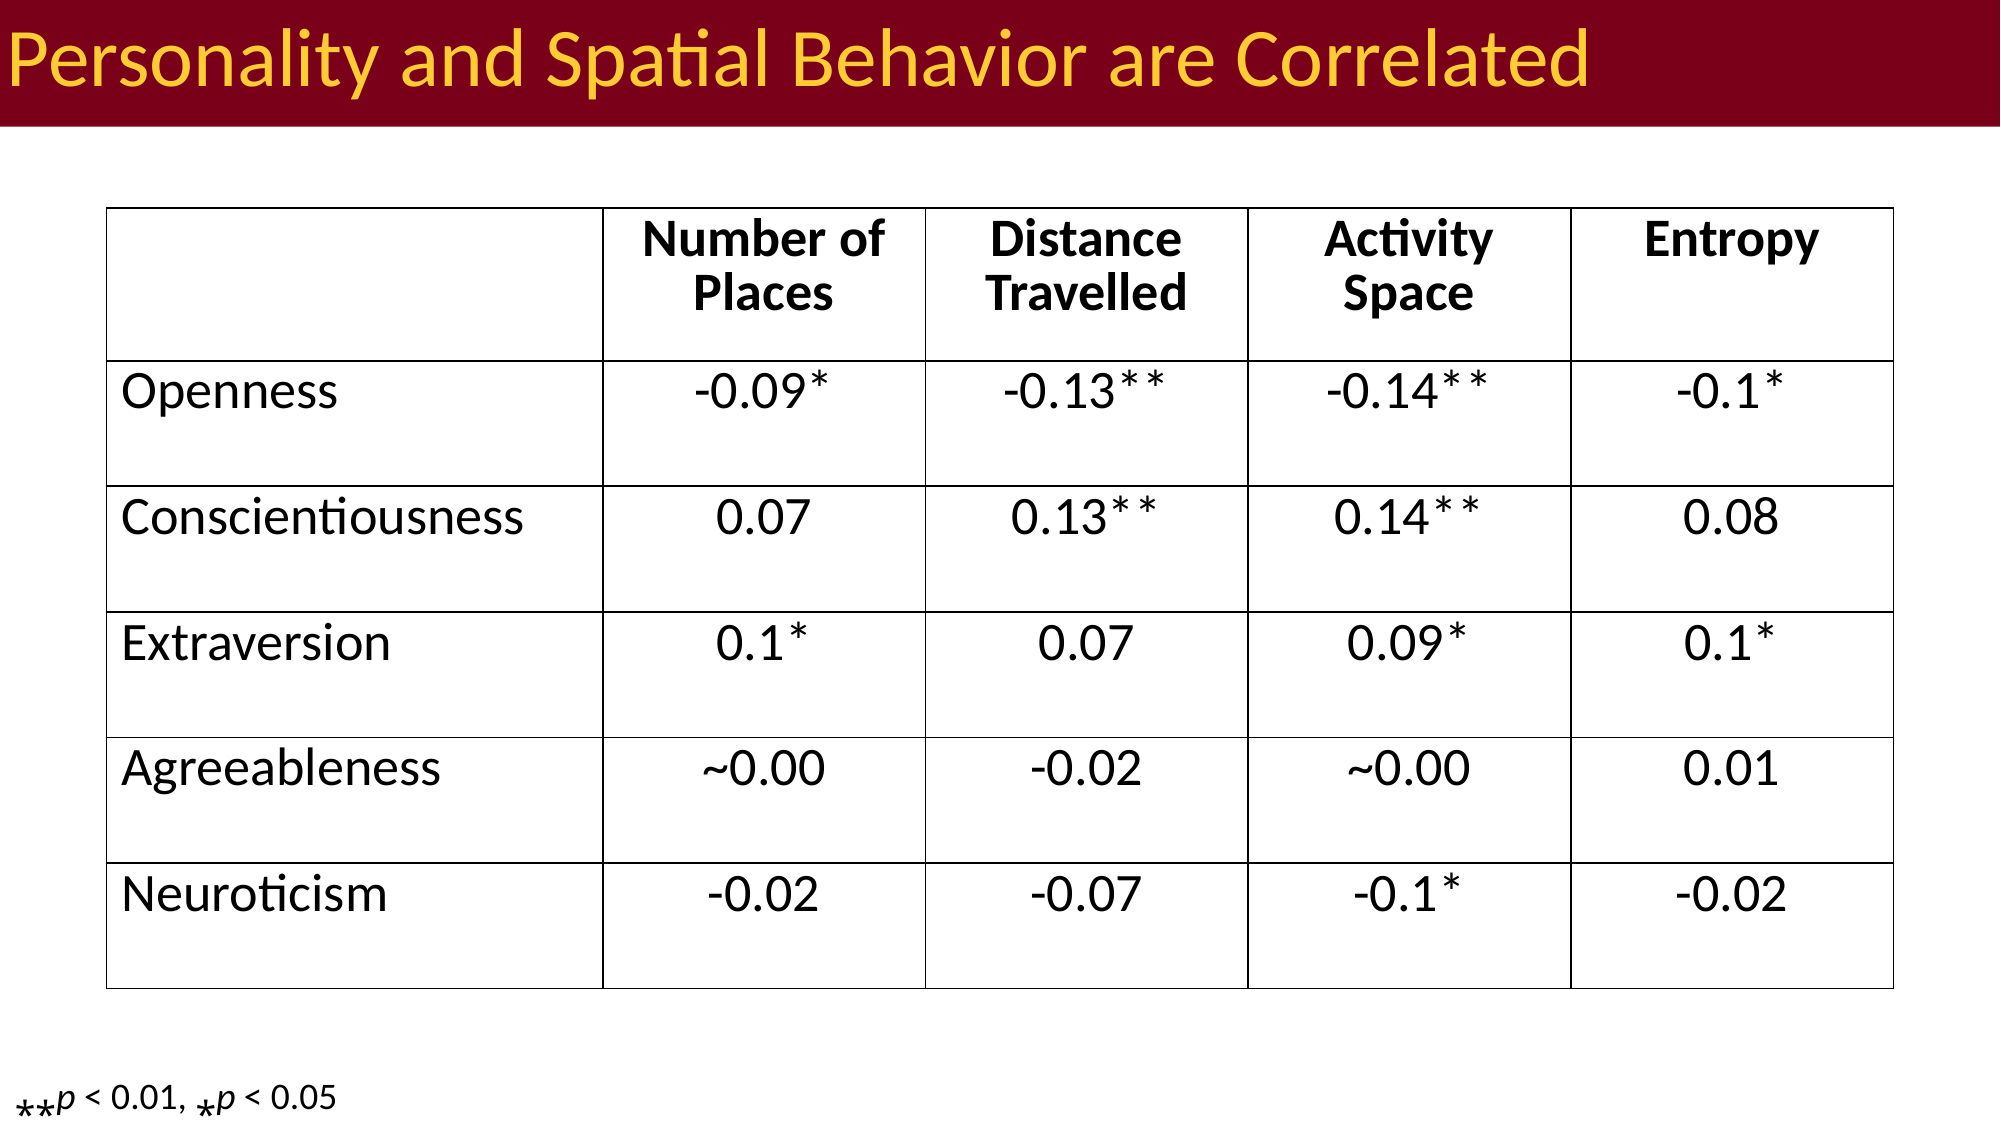

Personality and Spatial Behavior are Correlated
Personality and Spatial Behavior are Correlated
|  | Number of Places | Distance Travelled | Activity Space | Entropy |
| --- | --- | --- | --- | --- |
| Openness | -0.09\* | -0.13\*\* | -0.14\*\* | -0.1\* |
| Conscientiousness | 0.07 | 0.13\*\* | 0.14\*\* | 0.08 |
| Extraversion | 0.1\* | 0.07 | 0.09\* | 0.1\* |
| Agreeableness | ~0.00 | -0.02 | ~0.00 | 0.01 |
| Neuroticism | -0.02 | -0.07 | -0.1\* | -0.02 |
⁎⁎p < 0.01, ⁎p < 0.05